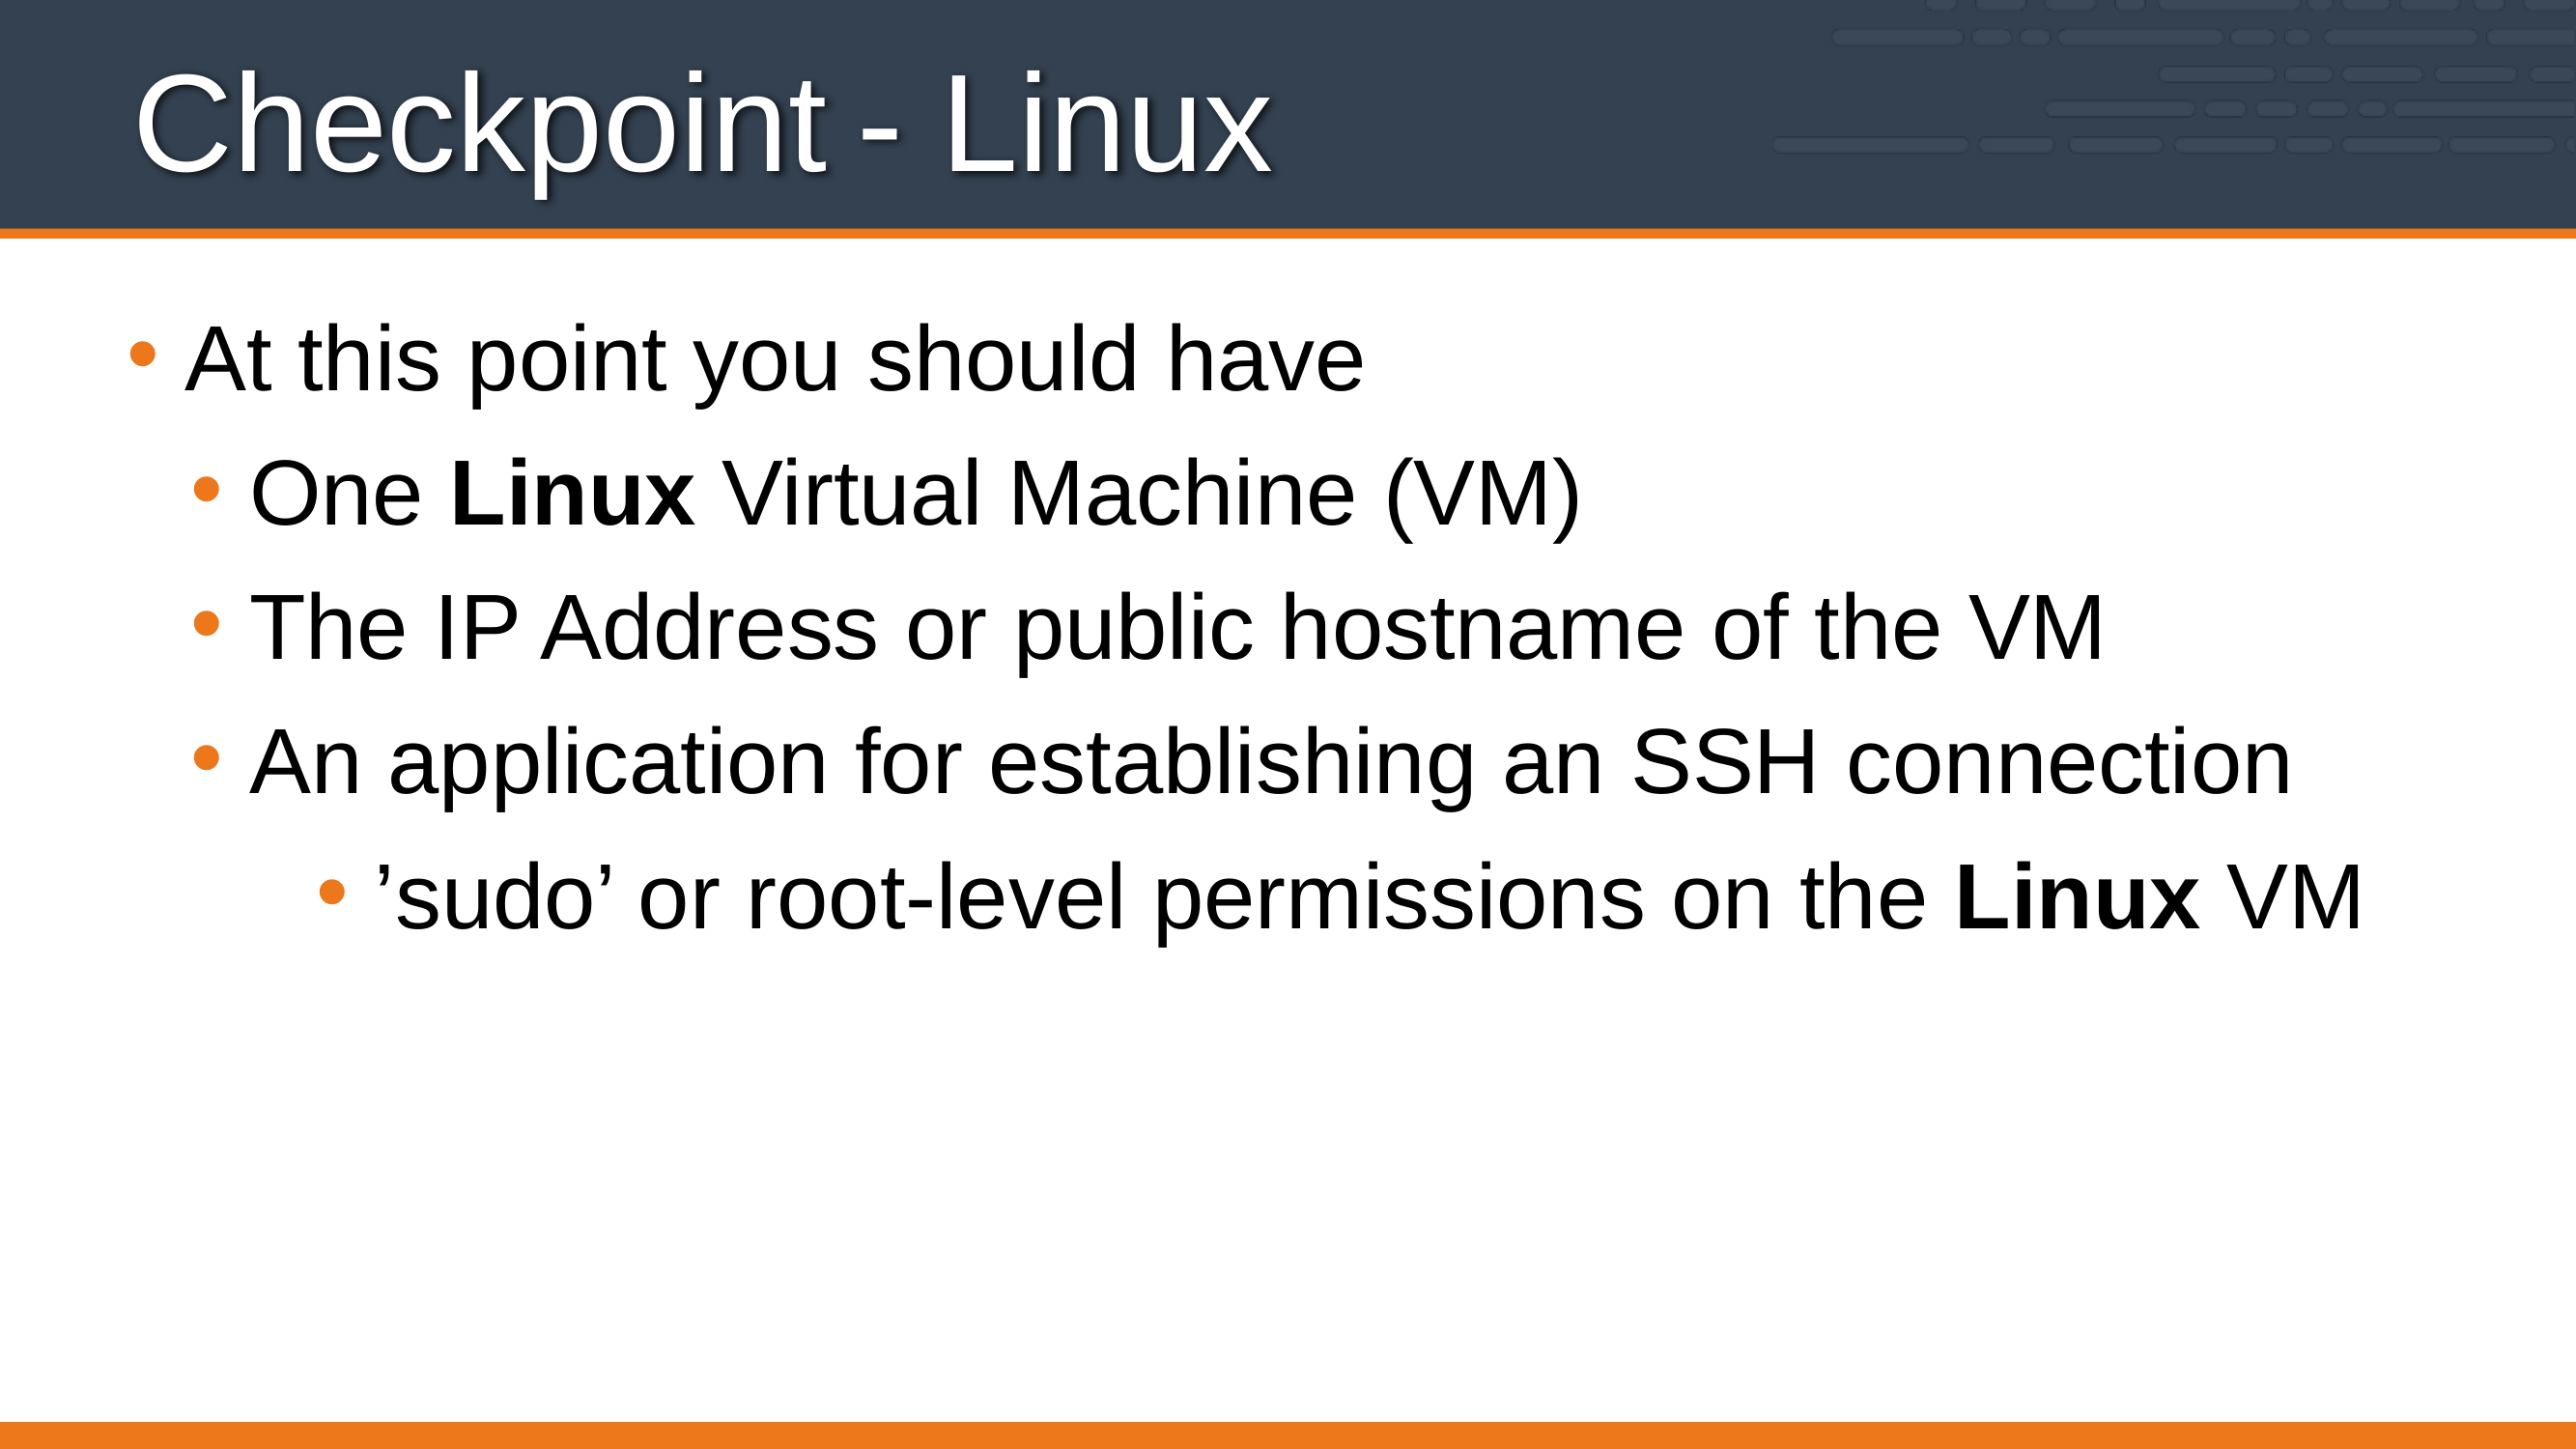

# Checkpoint	- Linux
At this point you should have
One Linux Virtual Machine (VM)
The IP Address or public hostname of the VM
An application for establishing an SSH connection
’sudo’ or root-level permissions on the Linux VM